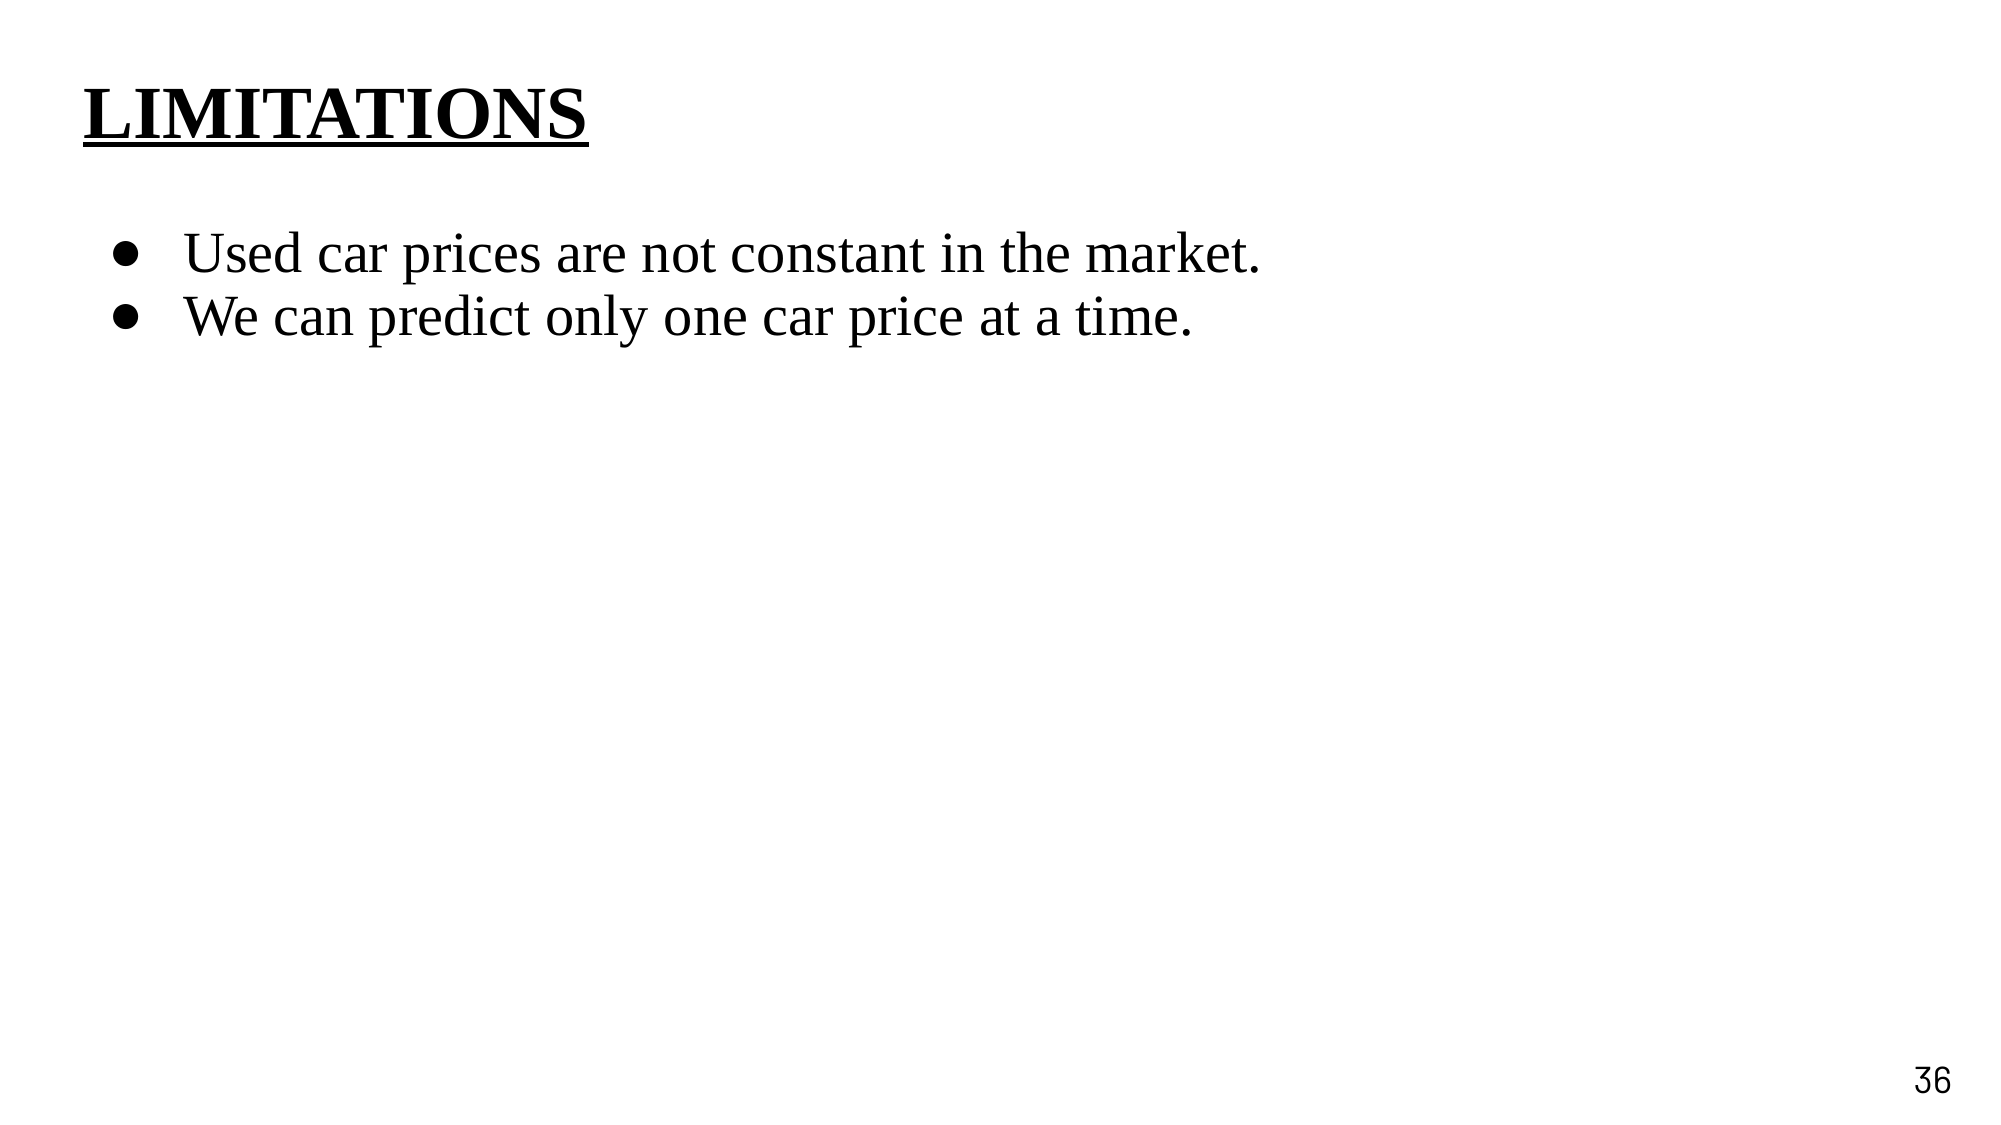

# LIMITATIONS
Used car prices are not constant in the market.
We can predict only one car price at a time.

36